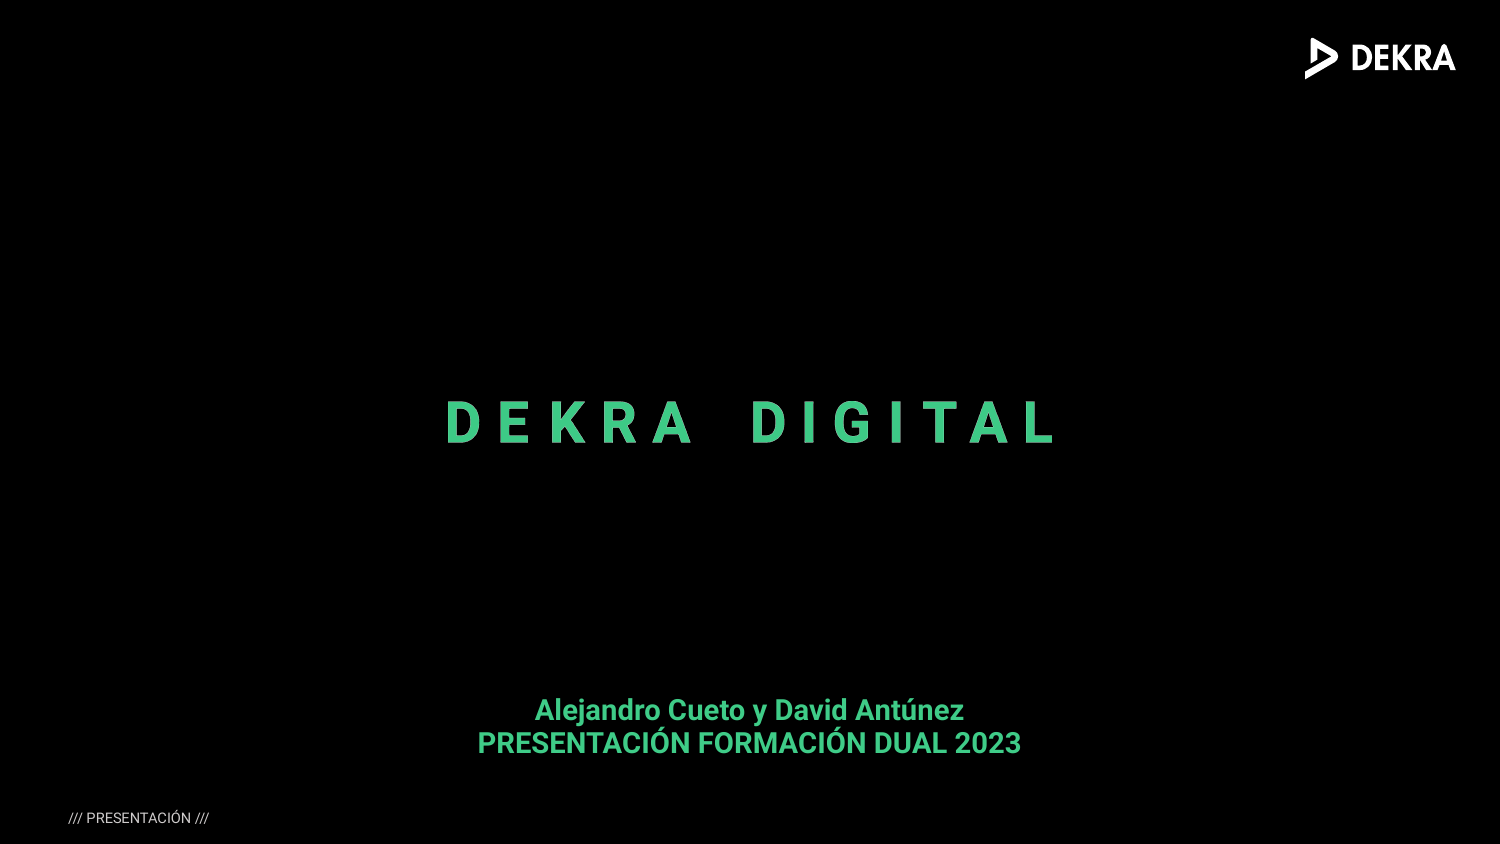

Alejandro Cueto y David Antúnez
PRESENTACIÓN FORMACIÓN DUAL 2023
/// PRESENTACIÓN ///